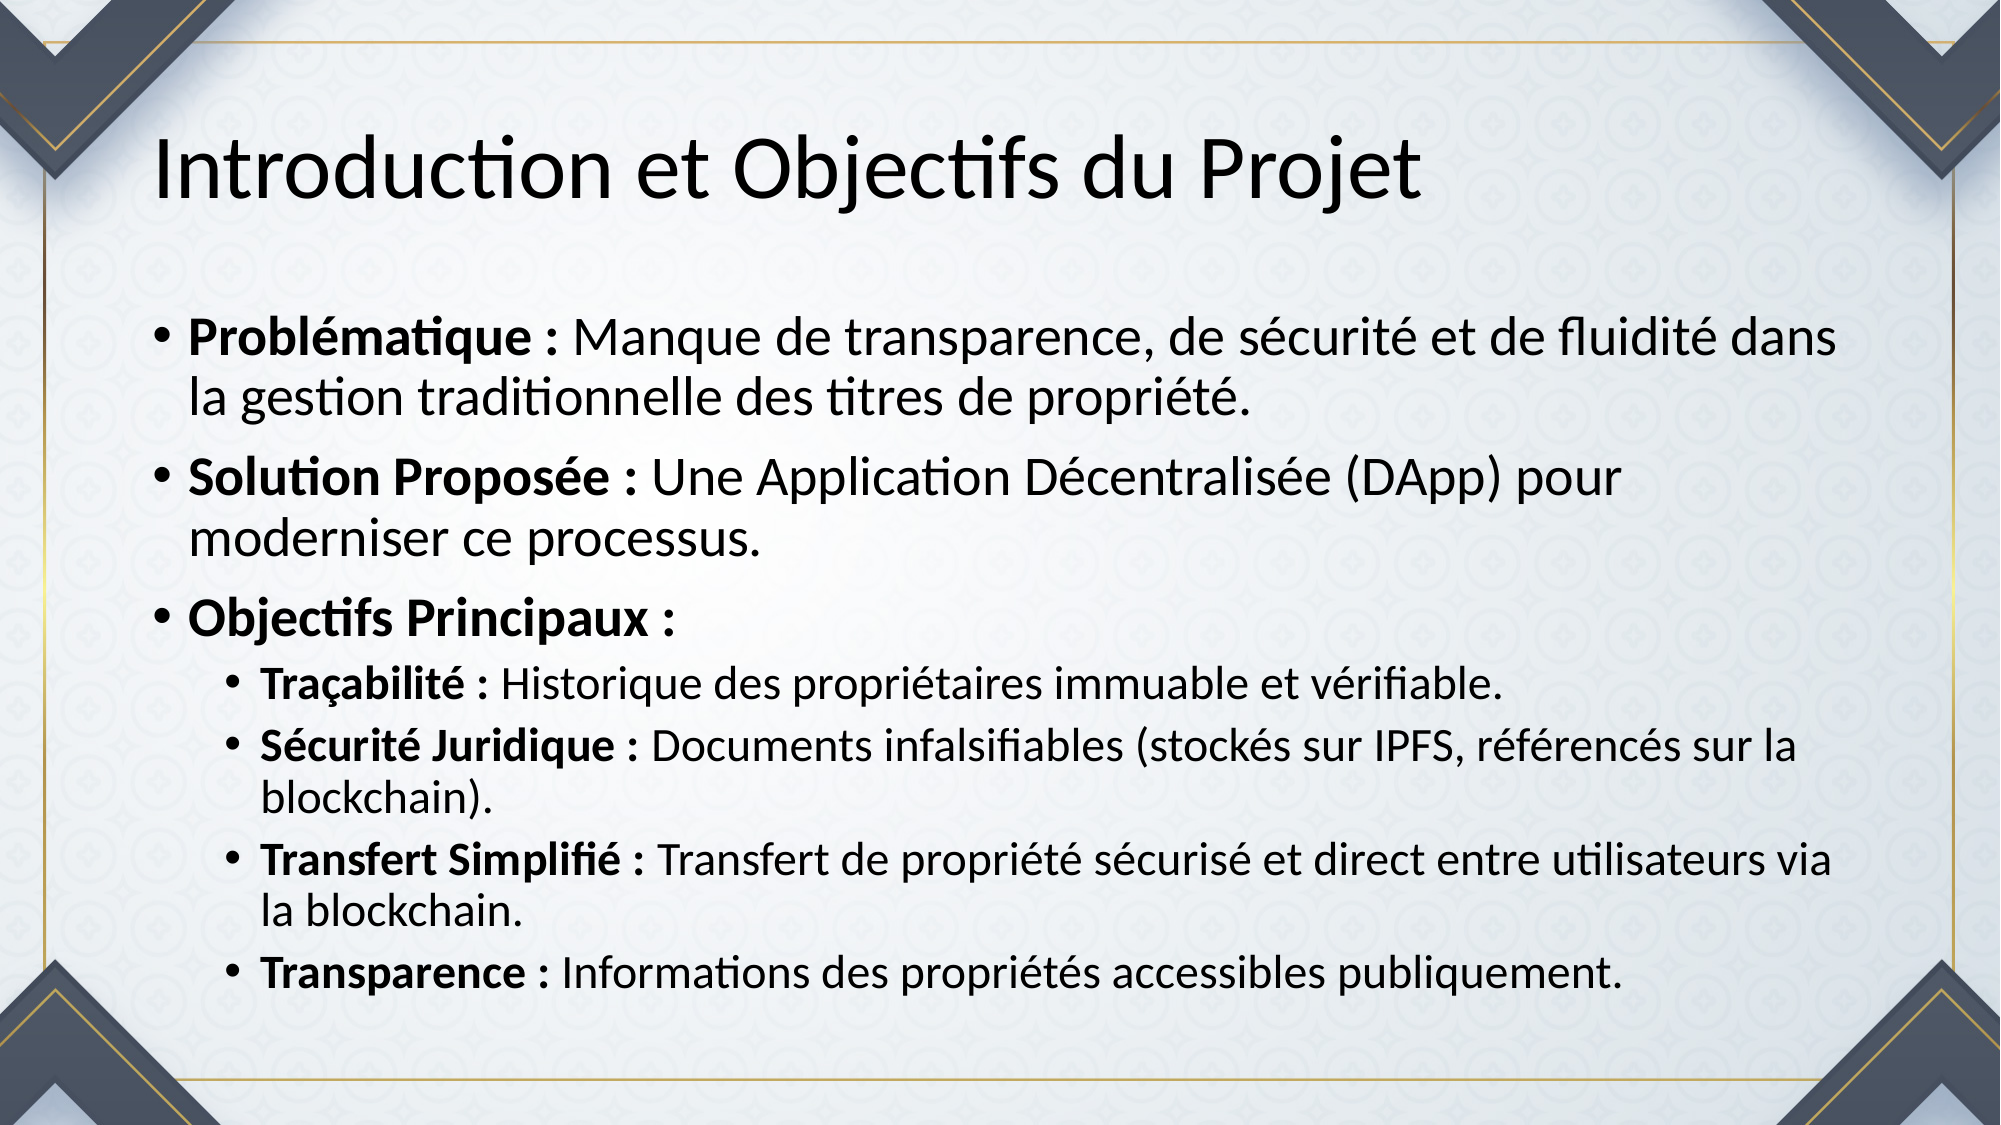

# Introduction et Objectifs du Projet
Problématique : Manque de transparence, de sécurité et de fluidité dans la gestion traditionnelle des titres de propriété.
Solution Proposée : Une Application Décentralisée (DApp) pour moderniser ce processus.
Objectifs Principaux :
Traçabilité : Historique des propriétaires immuable et vérifiable.
Sécurité Juridique : Documents infalsifiables (stockés sur IPFS, référencés sur la blockchain).
Transfert Simplifié : Transfert de propriété sécurisé et direct entre utilisateurs via la blockchain.
Transparence : Informations des propriétés accessibles publiquement.